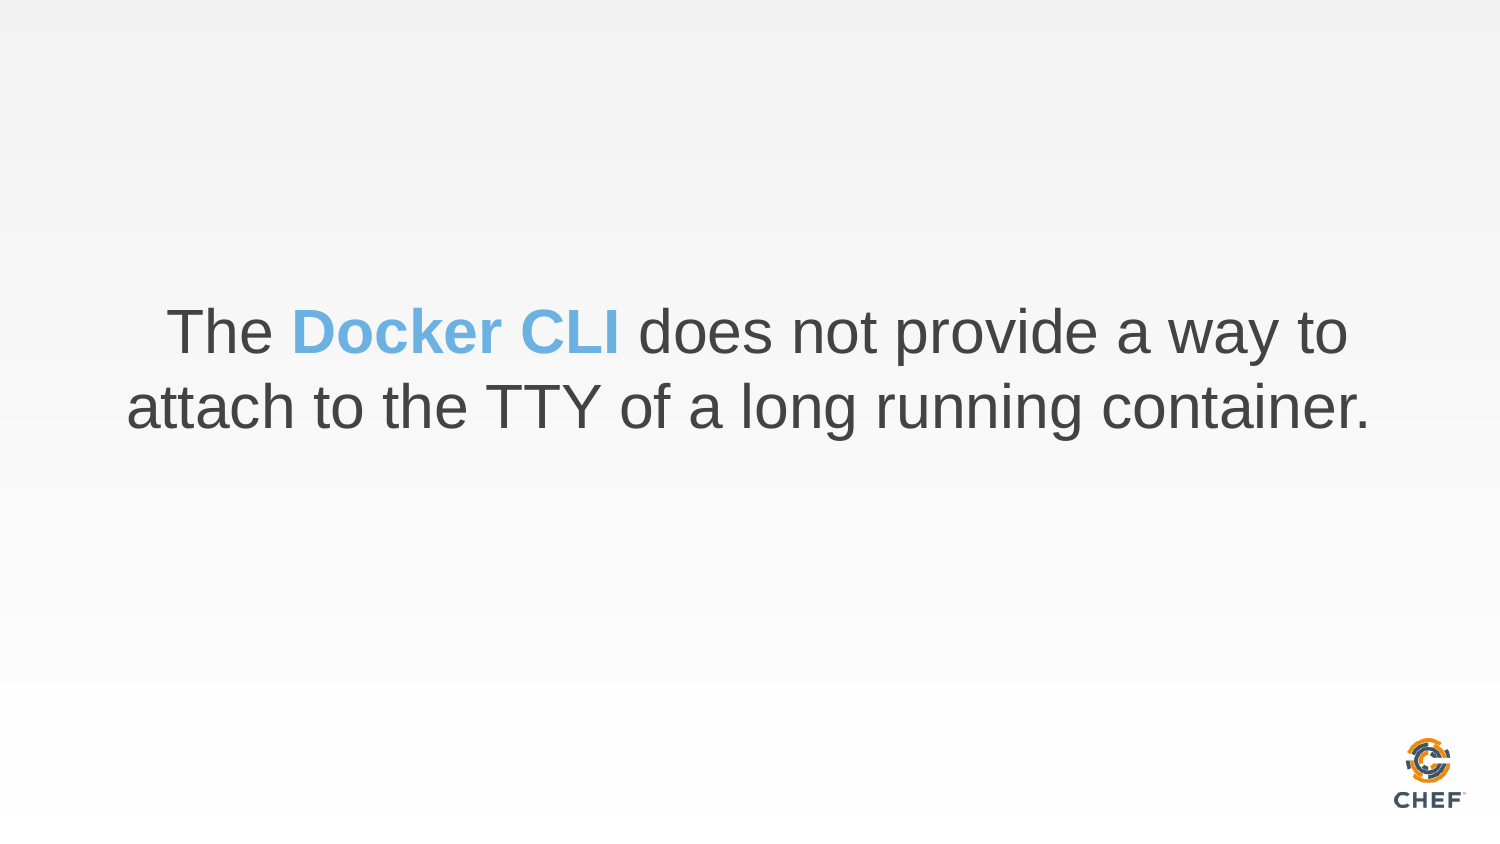

The Docker CLI does not provide a way to attach to the TTY of a long running container.